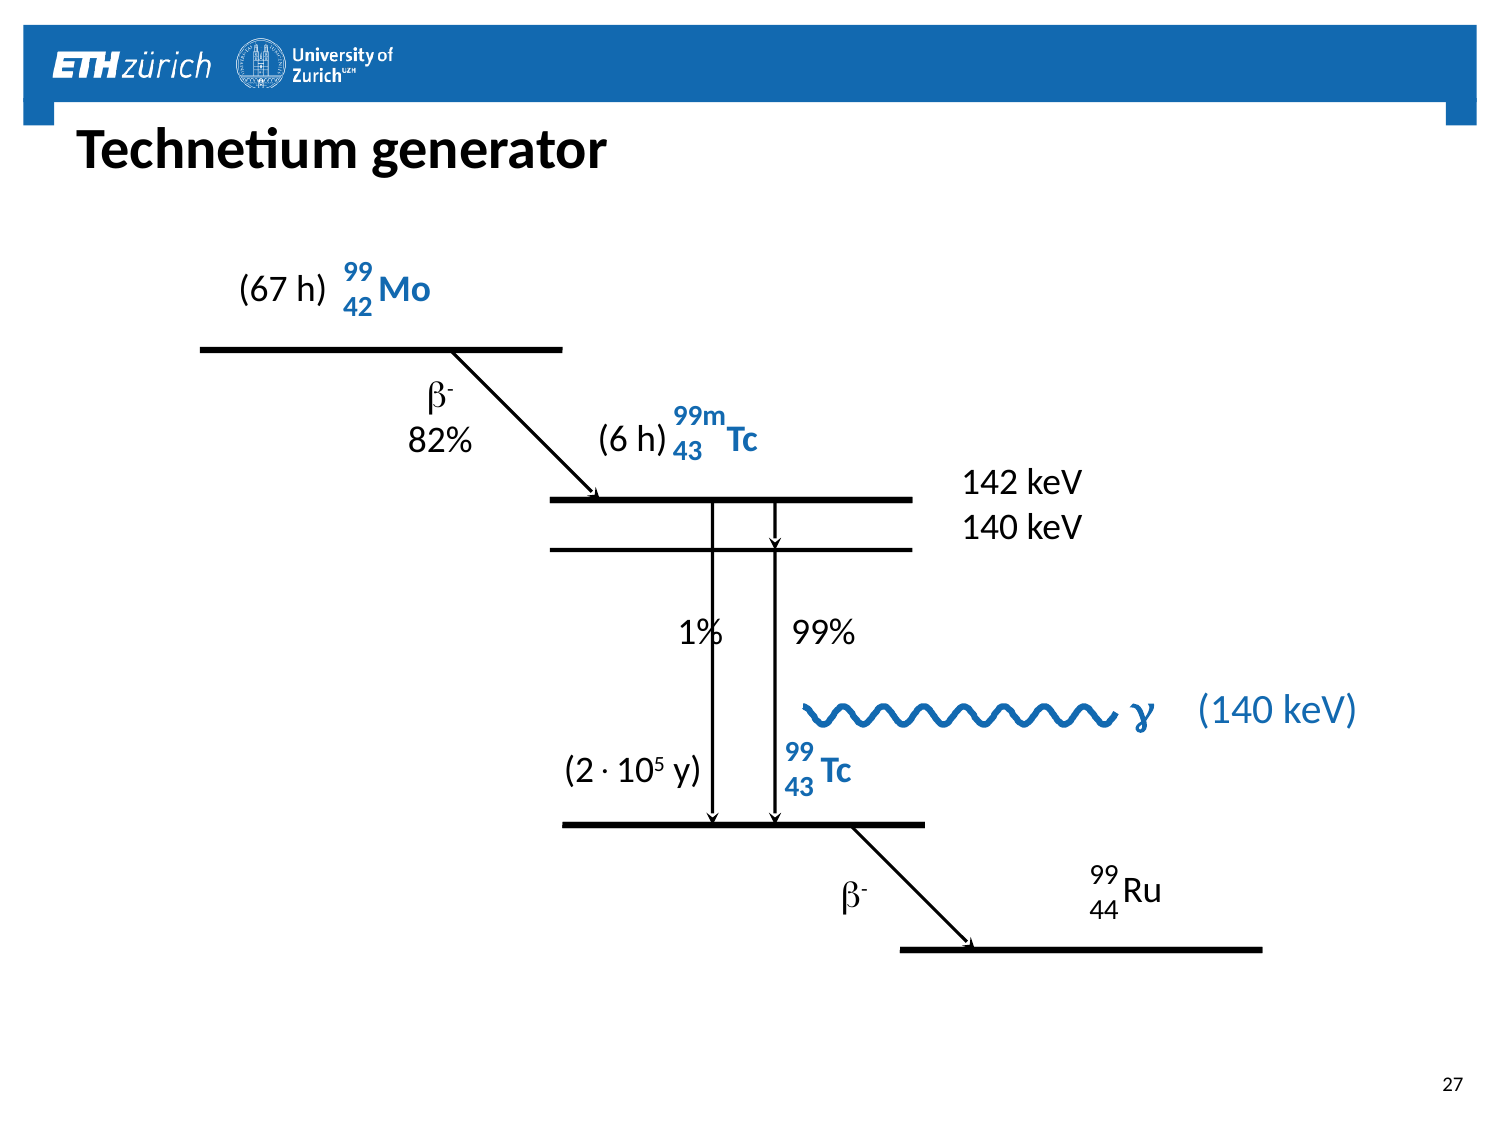

# Technetium generator
99
42
(67 h)      Mo

β-
82%
99m
43
 (6 h)       Tc

142 keV
140 keV

1%        99%
γ  (140 keV)

99
43
(2⋅105 y)              Tc

99
44
Ru
β-

27